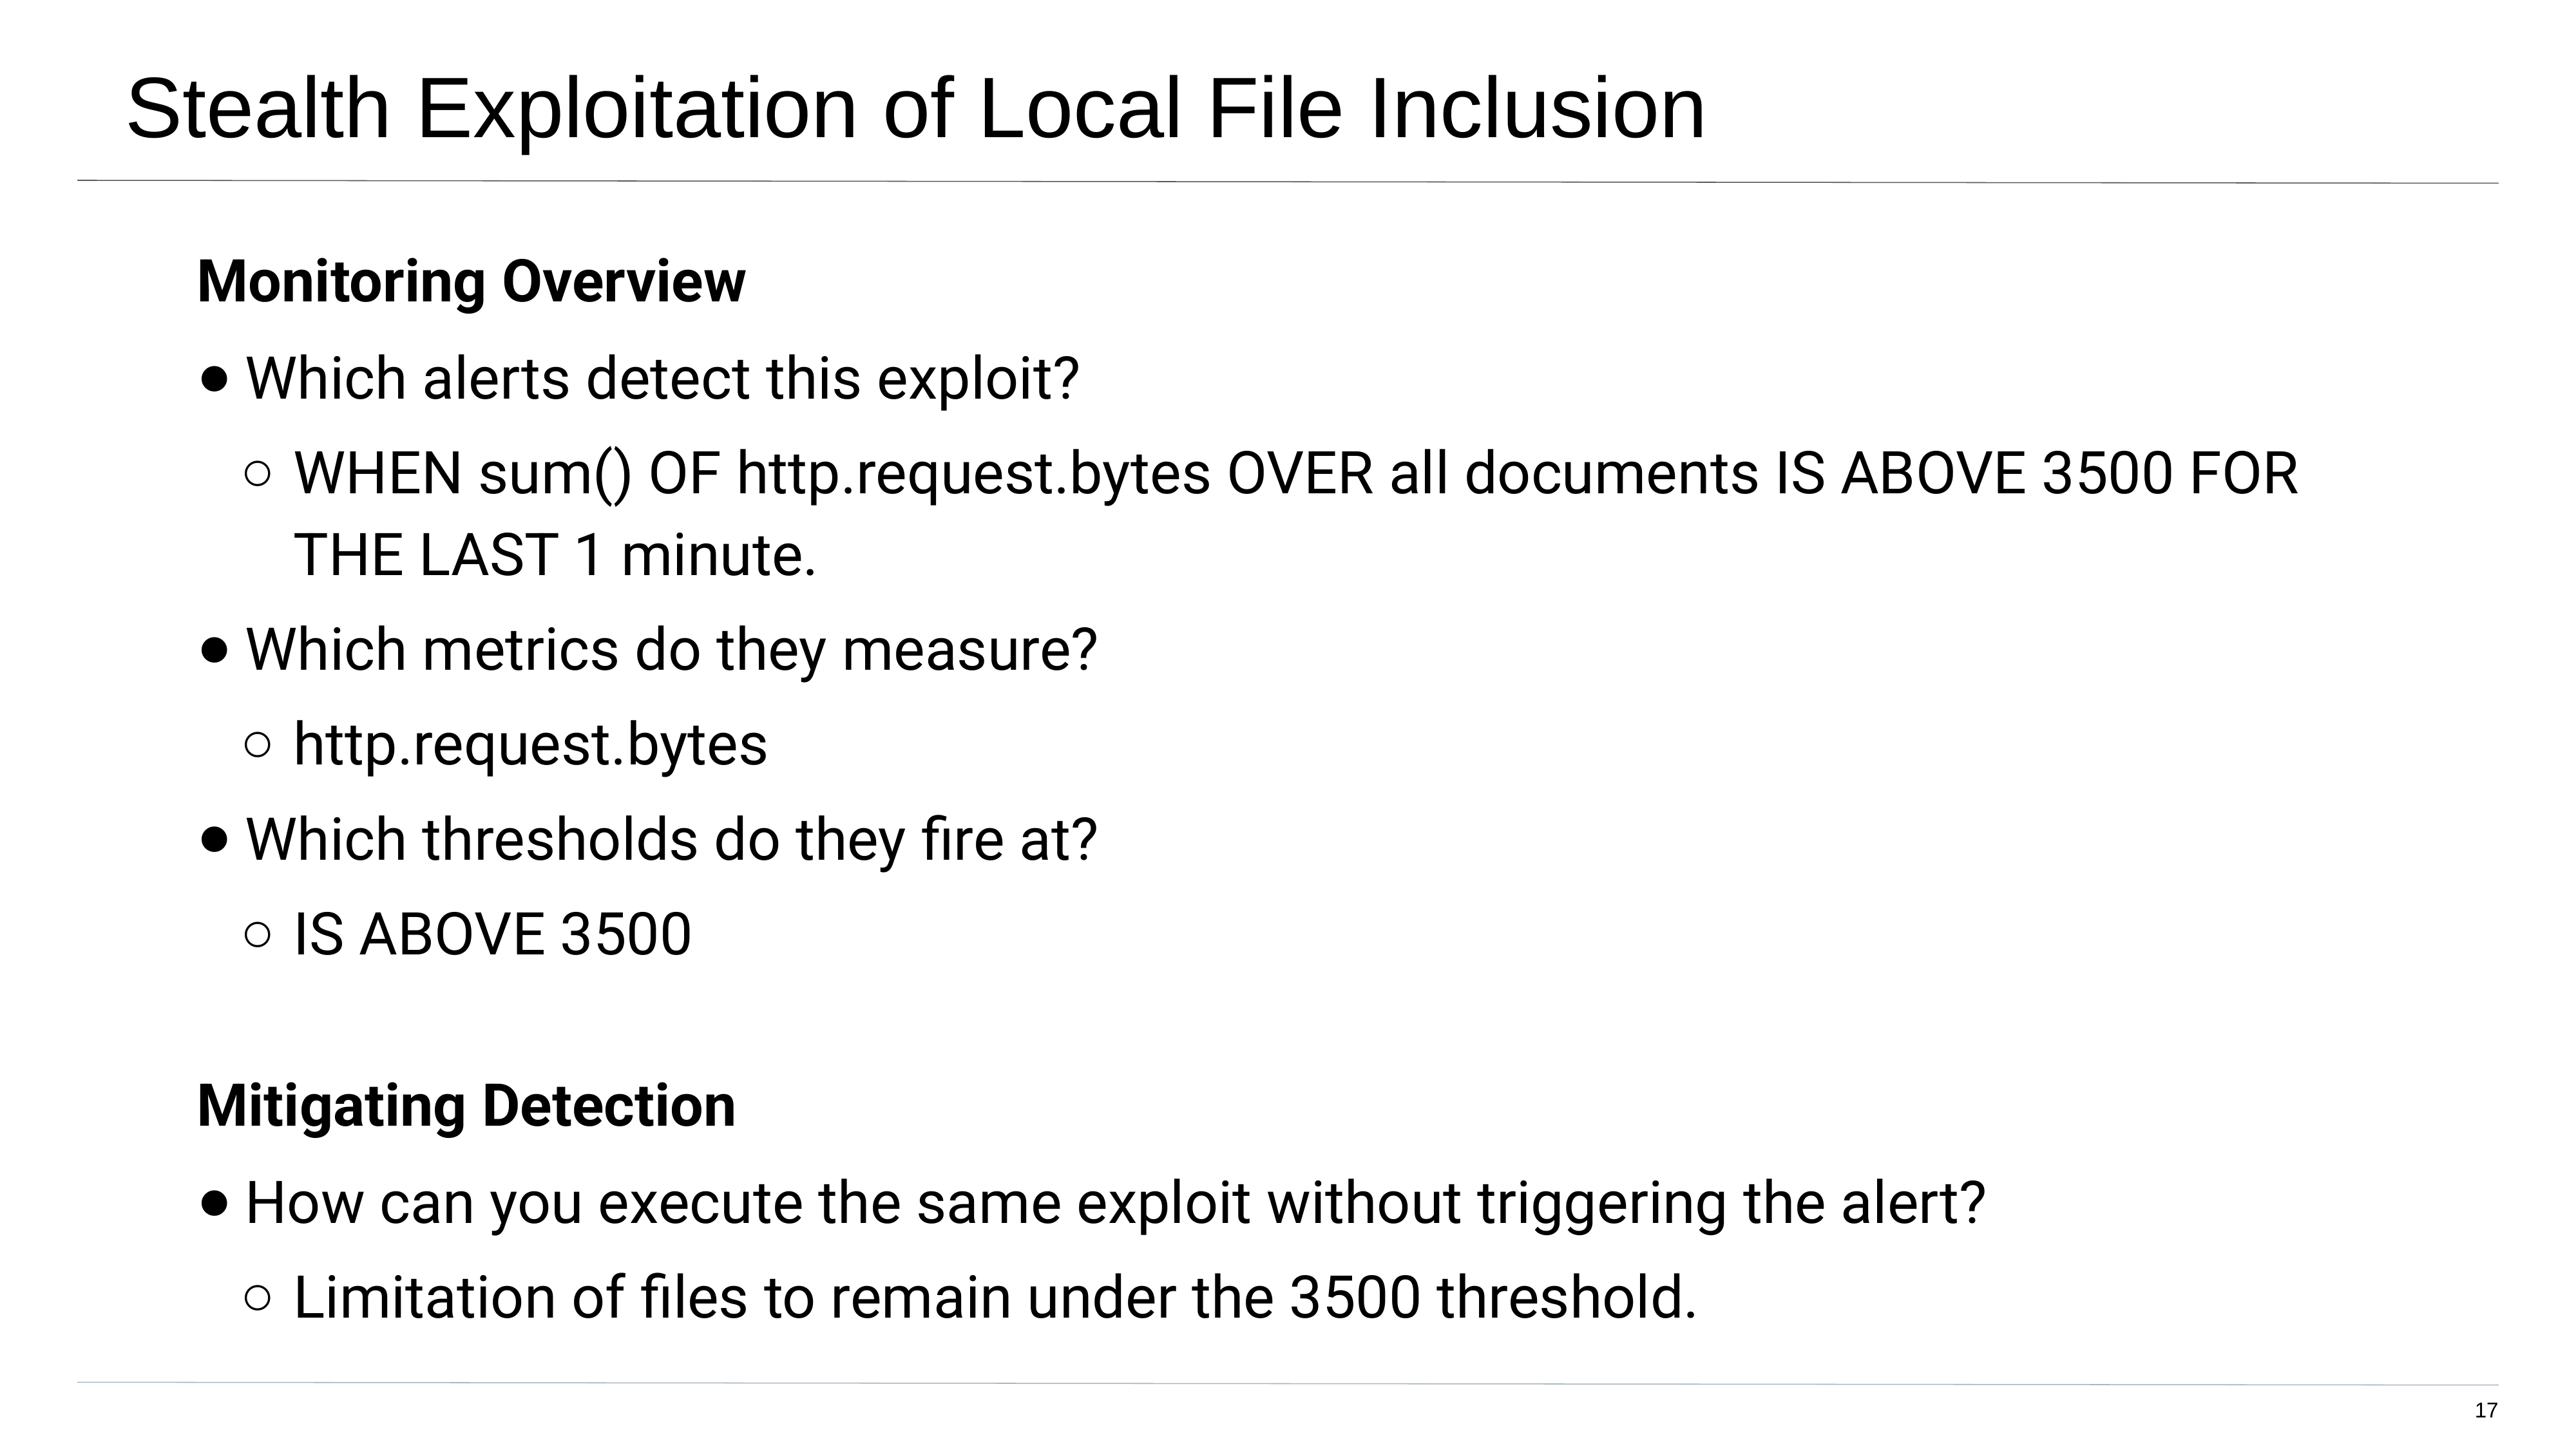

# Stealth Exploitation of Local File Inclusion
Monitoring Overview
Which alerts detect this exploit?
WHEN sum() OF http.request.bytes OVER all documents IS ABOVE 3500 FOR THE LAST 1 minute.
Which metrics do they measure?
http.request.bytes
Which thresholds do they fire at?
IS ABOVE 3500

Mitigating Detection
How can you execute the same exploit without triggering the alert?
Limitation of files to remain under the 3500 threshold.
17